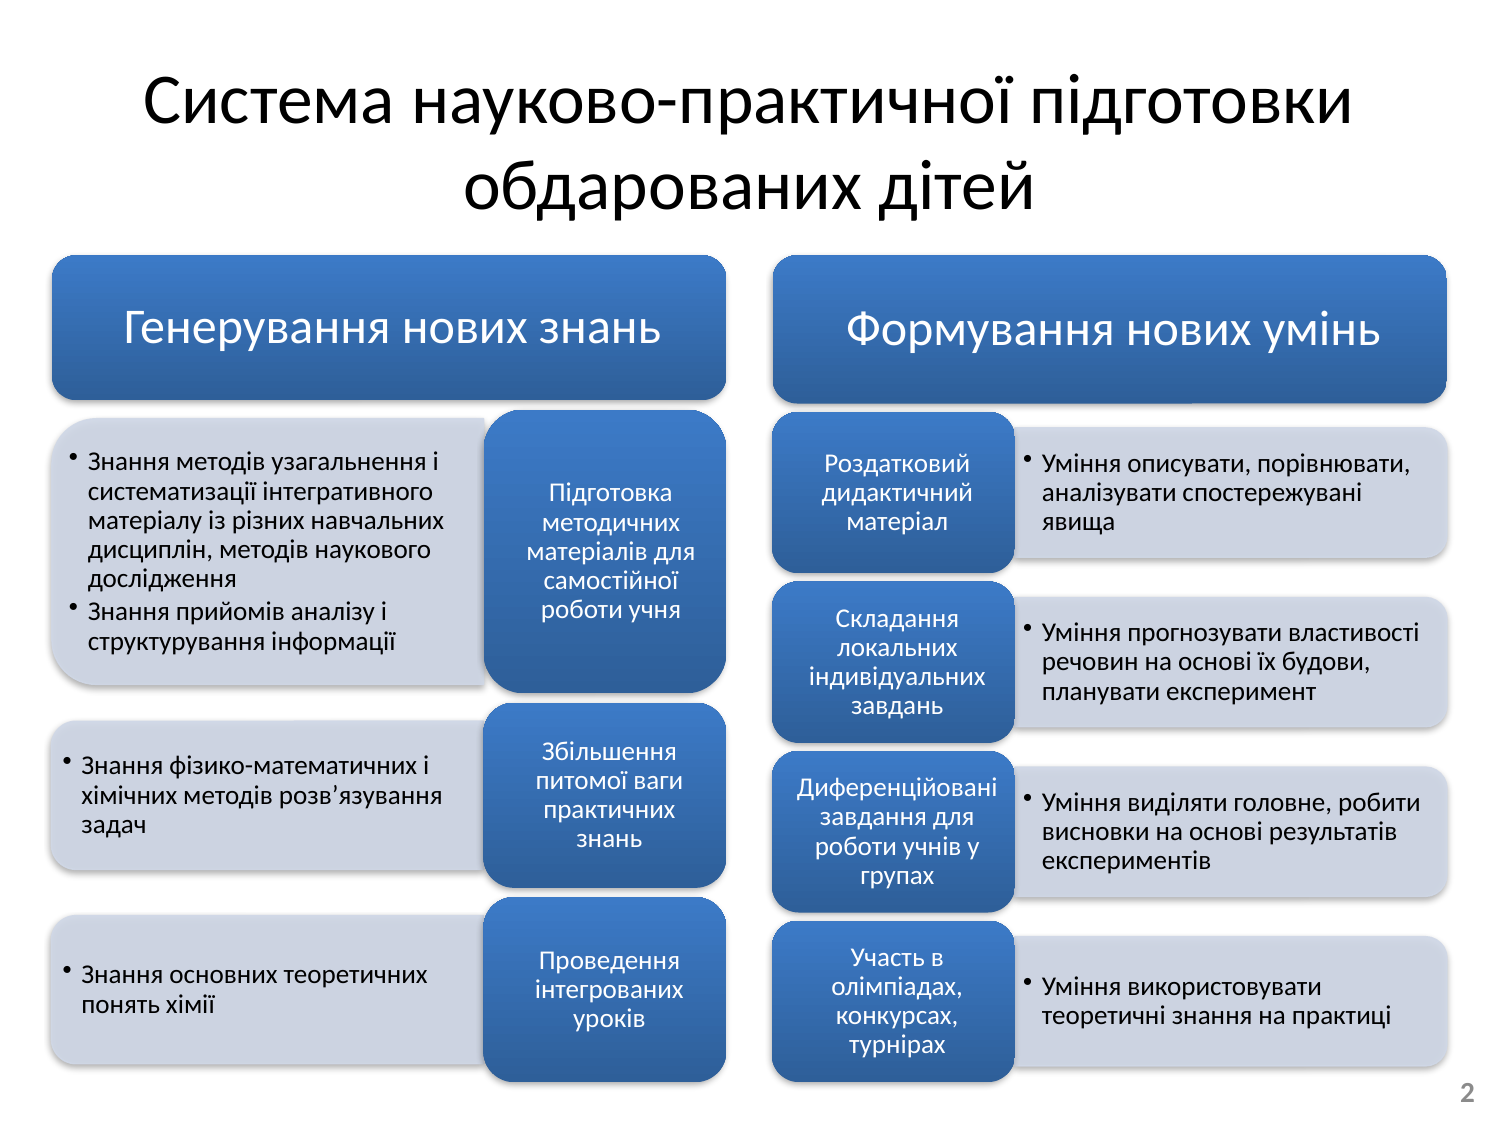

# Система науково-практичної підготовки обдарованих дітей
Генерування нових знань
Знання методів узагальнення і систематизації інтегративного матеріалу із різних навчальних дисциплін, методів наукового дослідження
Знання прийомів аналізу і структурування інформації
Підготовка методичних матеріалів для самостійної роботи учня
Знання фізико-математичних і хімічних методів розв’язування задач
Збільшення питомої ваги практичних знань
Знання основних теоретичних понять хімії
Проведення інтегрованих уроків
Формування нових умінь
Уміння описувати, порівнювати, аналізувати спостережувані явища
Роздатковий дидактичний матеріал
Уміння прогнозувати властивості речовин на основі їх будови, планувати експеримент
Складання локальних індивідуальних завдань
Уміння виділяти головне, робити висновки на основі результатів експериментів
Диференційовані завдання для роботи учнів у групах
Уміння використовувати теоретичні знання на практиці
Участь в олімпіадах, конкурсах, турнірах
2